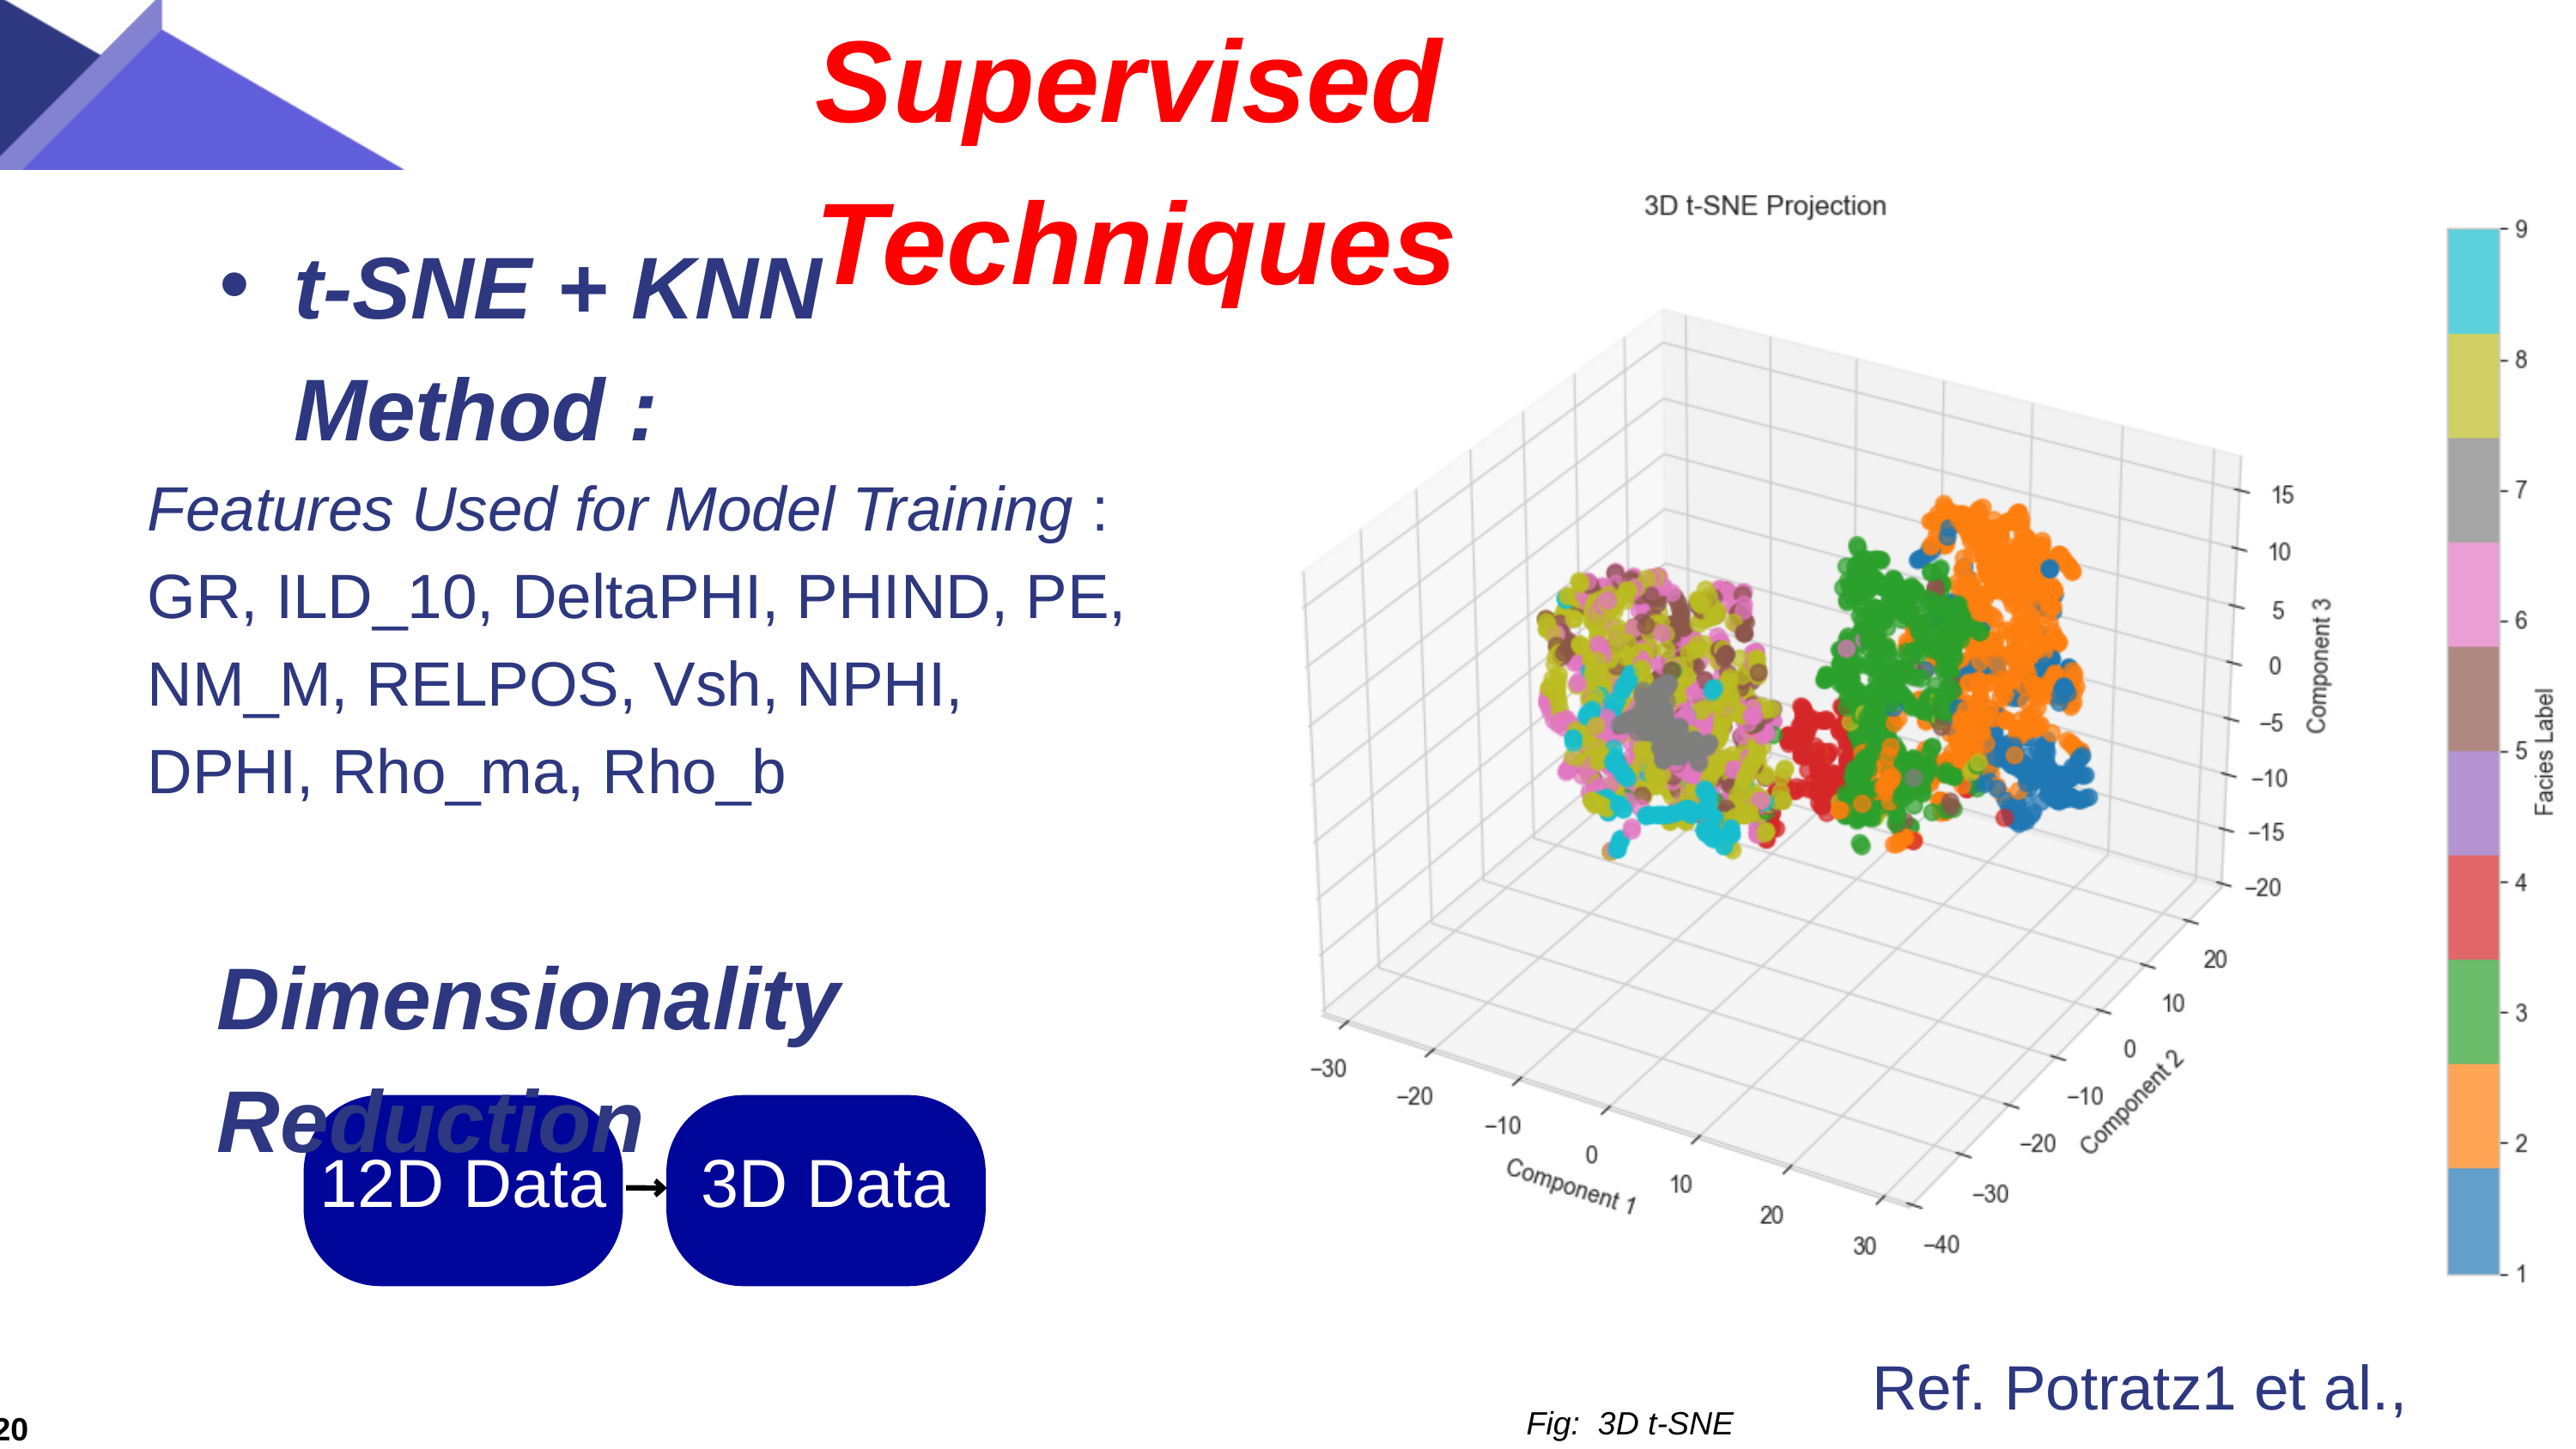

Supervised Techniques

t-SNE + KNN Method :
Features Used for Model Training : GR, ILD_10, DeltaPHI, PHIND, PE, NM_M, RELPOS, Vsh, NPHI, DPHI, Rho_ma, Rho_b
Dimensionality Reduction

12D Data

3D Data

Ref. Potratz1 et al., 2021
Fig:  3D t-SNE projection
20